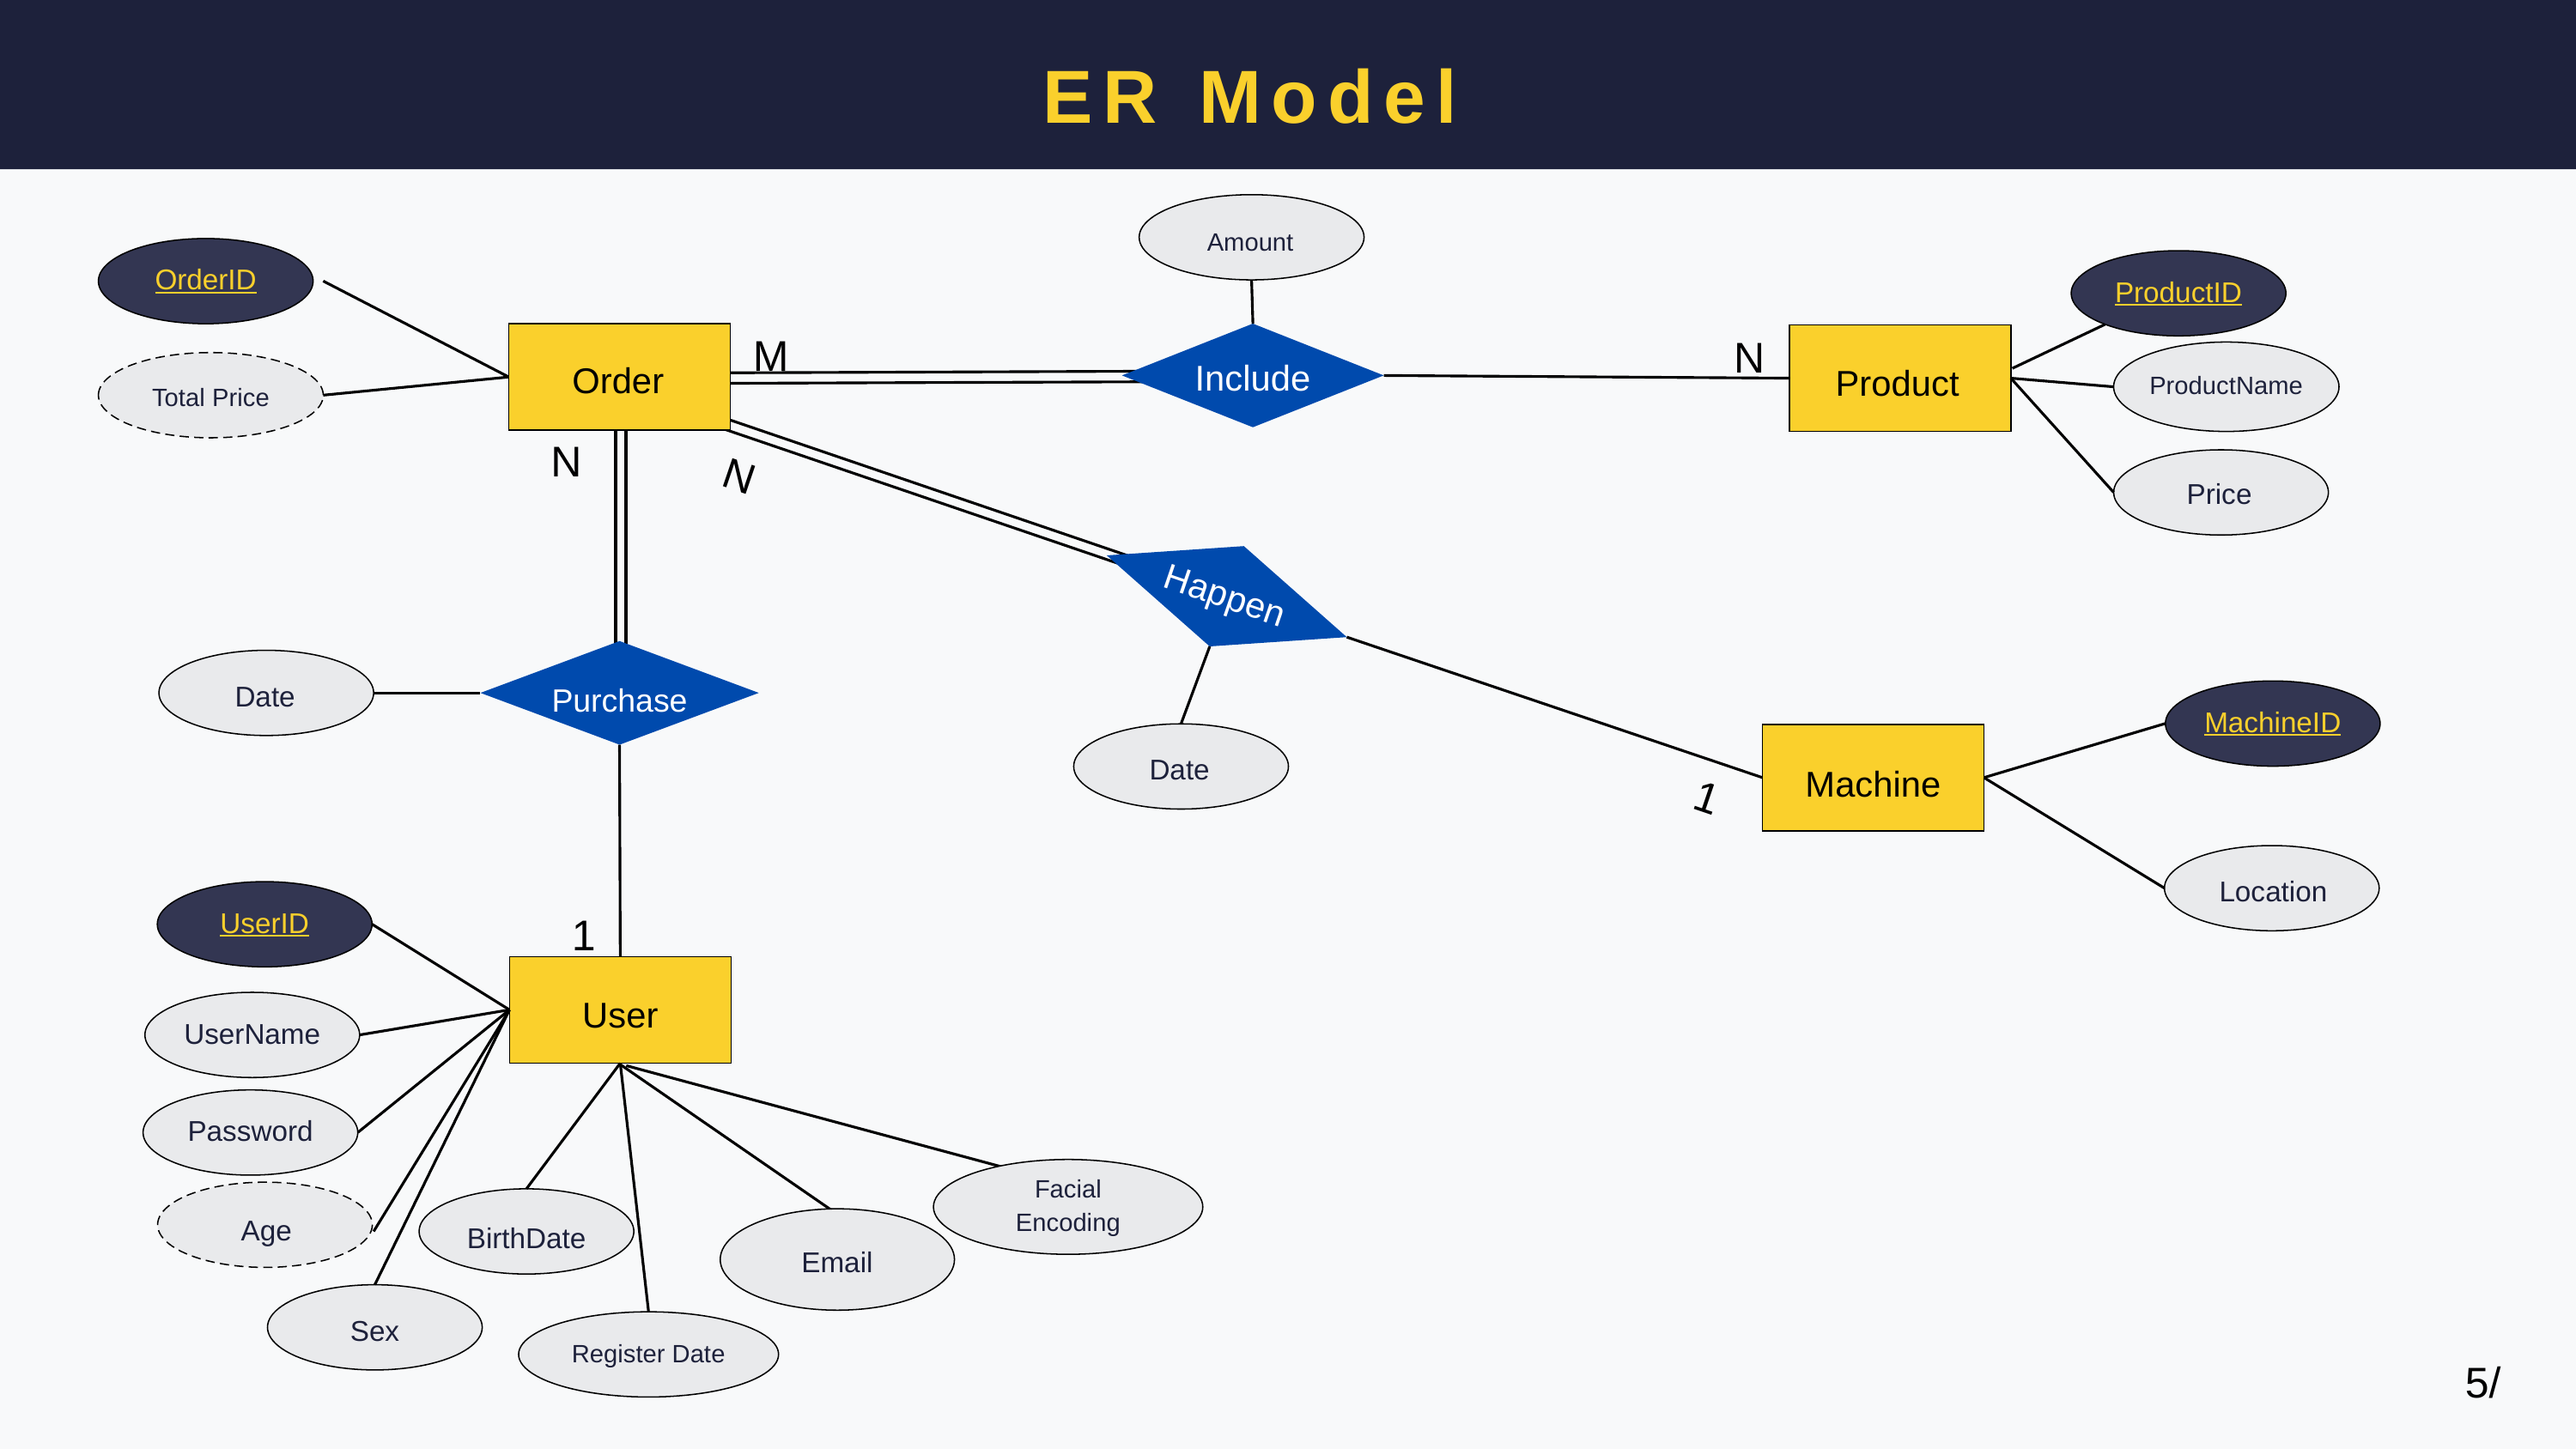

ER Model

Amount

OrderID

ProductID

M
N

Order

Include

Product

ProductName

Total Price

N
N

Price

Happen

Purchase

Date

MachineID

Date

Machine

1

Location

UserID
1

User

UserName

Password

Facial
Encoding

Age

BirthDate

Email

Sex

Register Date
5/